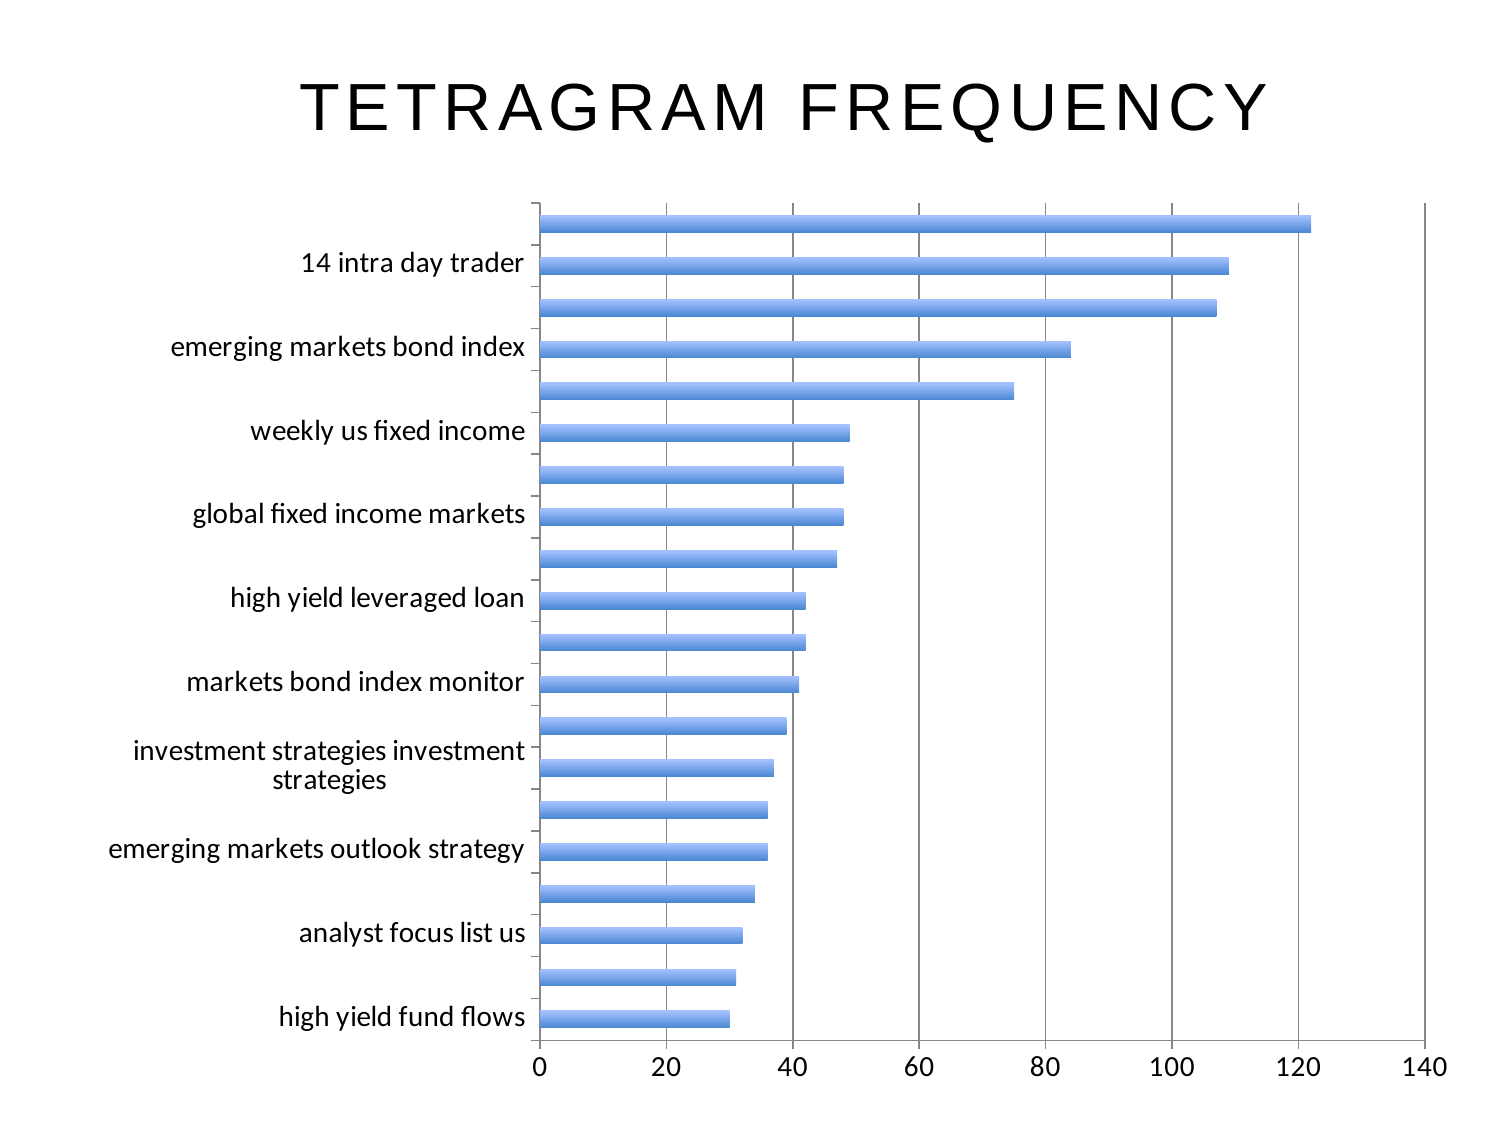

TETRAGRAM FREQUENCY

### Chart

| Category |  |
|---|---|
| high yield fund flows | 30.0 |
| short term fixed income | 31.0 |
| analyst focus list us | 32.0 |
| morgan view morgan view | 34.0 |
| emerging markets outlook strategy | 36.0 |
| look market early look | 36.0 |
| investment strategies investment strategies | 37.0 |
| early look market early | 39.0 |
| markets bond index monitor | 41.0 |
| morgan early look market | 42.0 |
| high yield leveraged loan | 42.0 |
| equity analyst focus list | 47.0 |
| global fixed income markets | 48.0 |
| long term fair value | 48.0 |
| weekly us fixed income | 49.0 |
| gbi em global diversified | 75.0 |
| emerging markets bond index | 84.0 |
| us fixed income markets | 107.0 |
| 14 intra day trader | 109.0 |
| fixed income markets weekly | 122.0 |